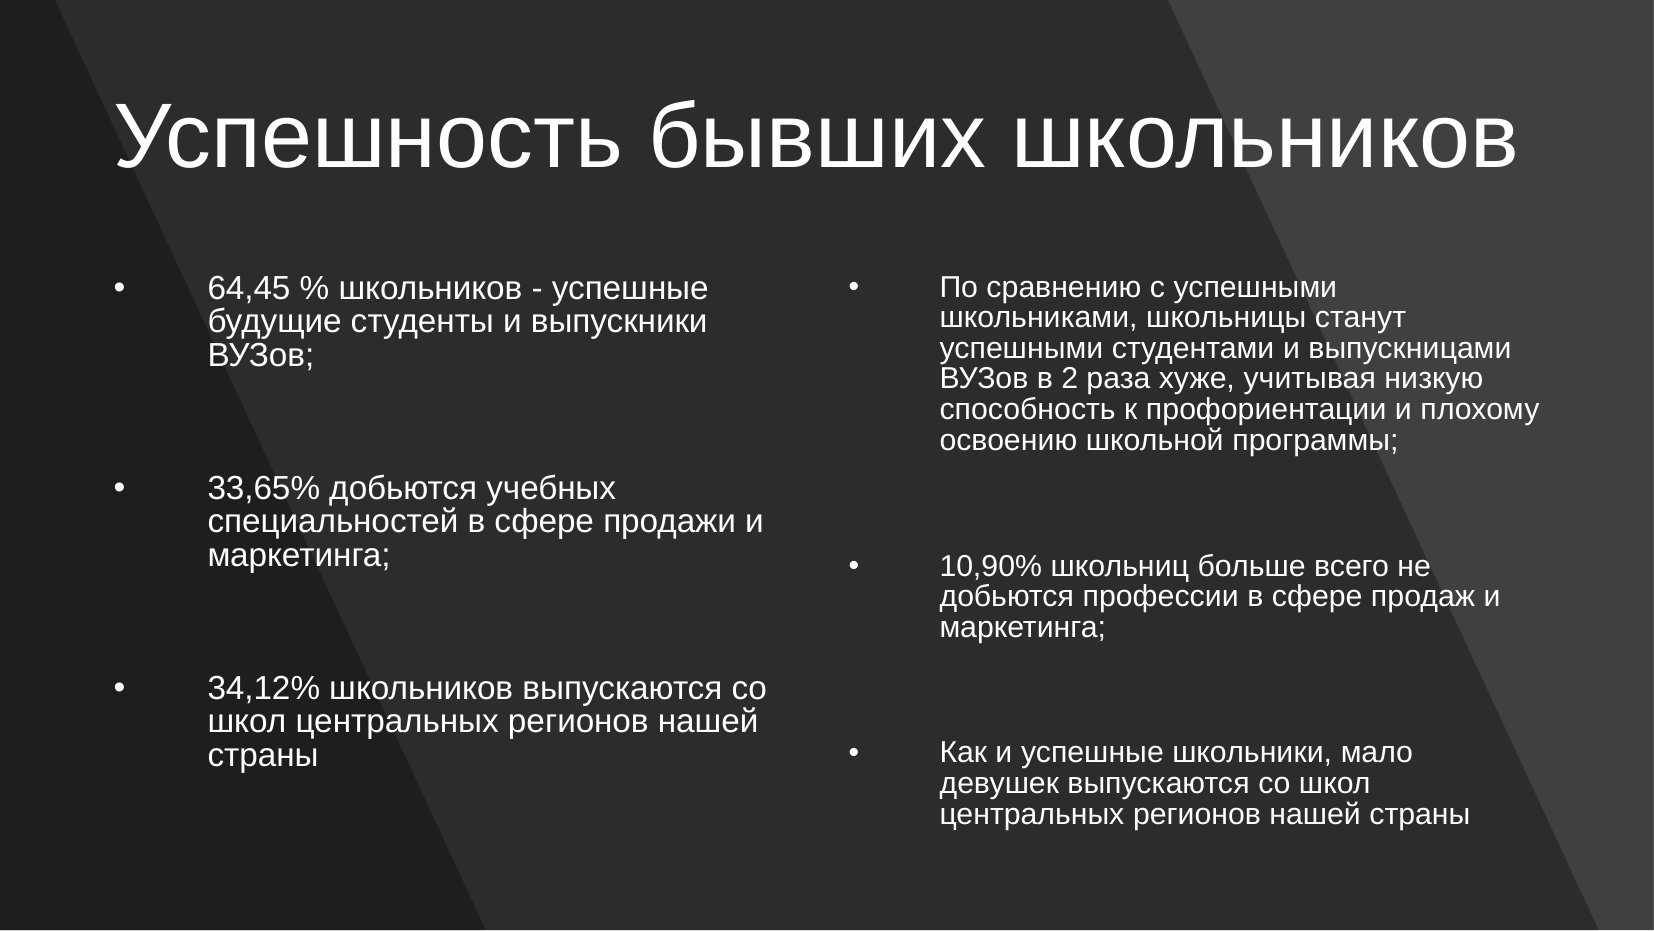

# Успешность бывших школьников
64,45 % школьников - успешные будущие студенты и выпускники ВУЗов;

33,65% добьются учебных специальностей в сфере продажи и маркетинга;

34,12% школьников выпускаются со школ центральных регионов нашей страны
По сравнению с успешными школьниками, школьницы станут успешными студентами и выпускницами ВУЗов в 2 раза хуже, учитывая низкую способность к профориентации и плохому освоению школьной программы;

10,90% школьниц больше всего не добьются профессии в сфере продаж и маркетинга;

Как и успешные школьники, мало девушек выпускаются со школ центральных регионов нашей страны